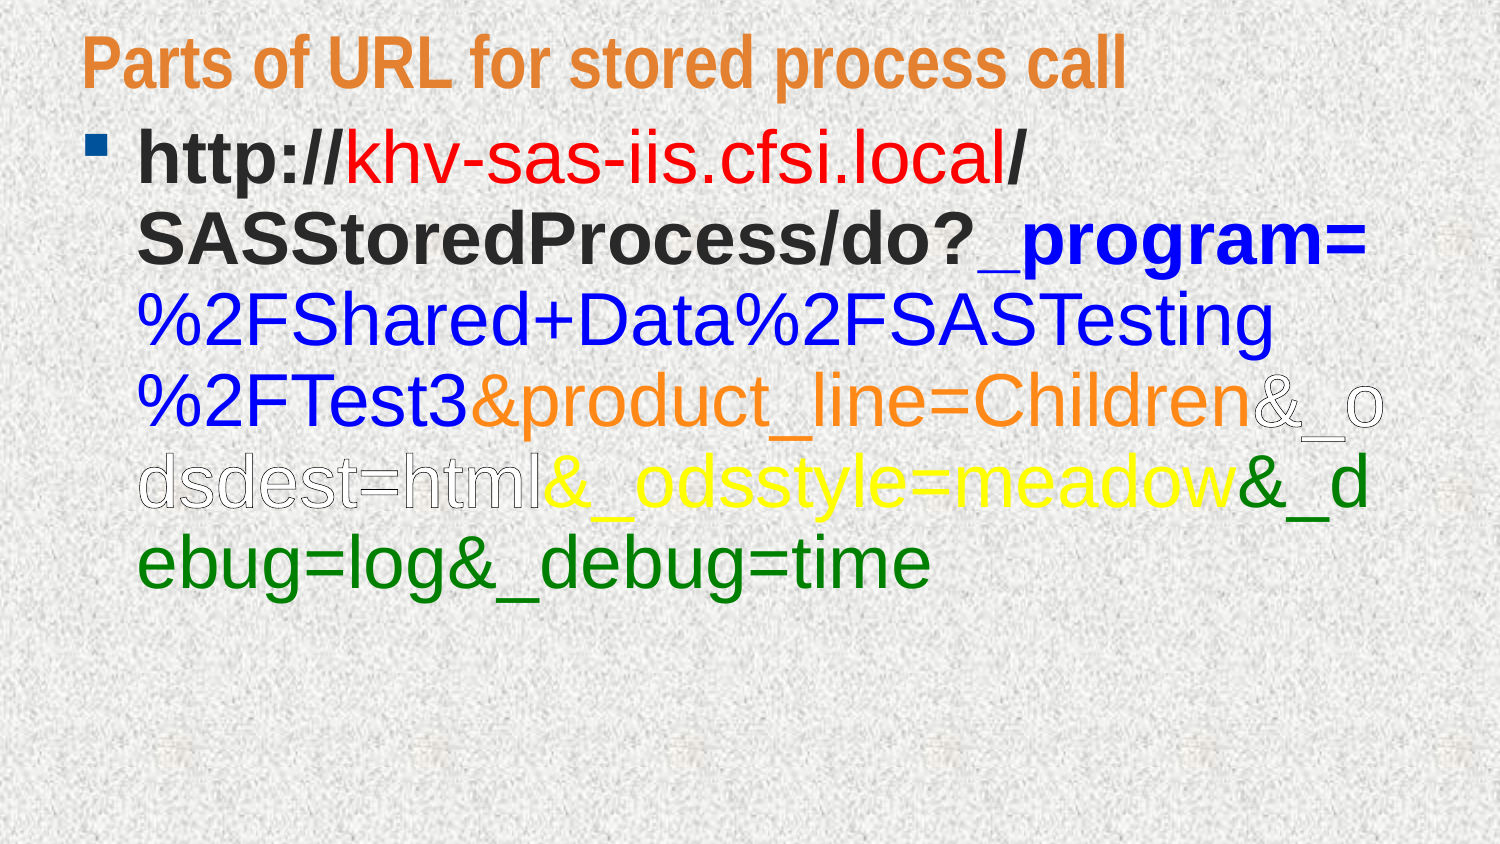

# Parts of URL for stored process call
http://khv-sas-iis.cfsi.local/SASStoredProcess/do?_program=%2FShared+Data%2FSASTesting%2FTest3&product_line=Children&_odsdest=html&_odsstyle=meadow&_debug=log&_debug=time